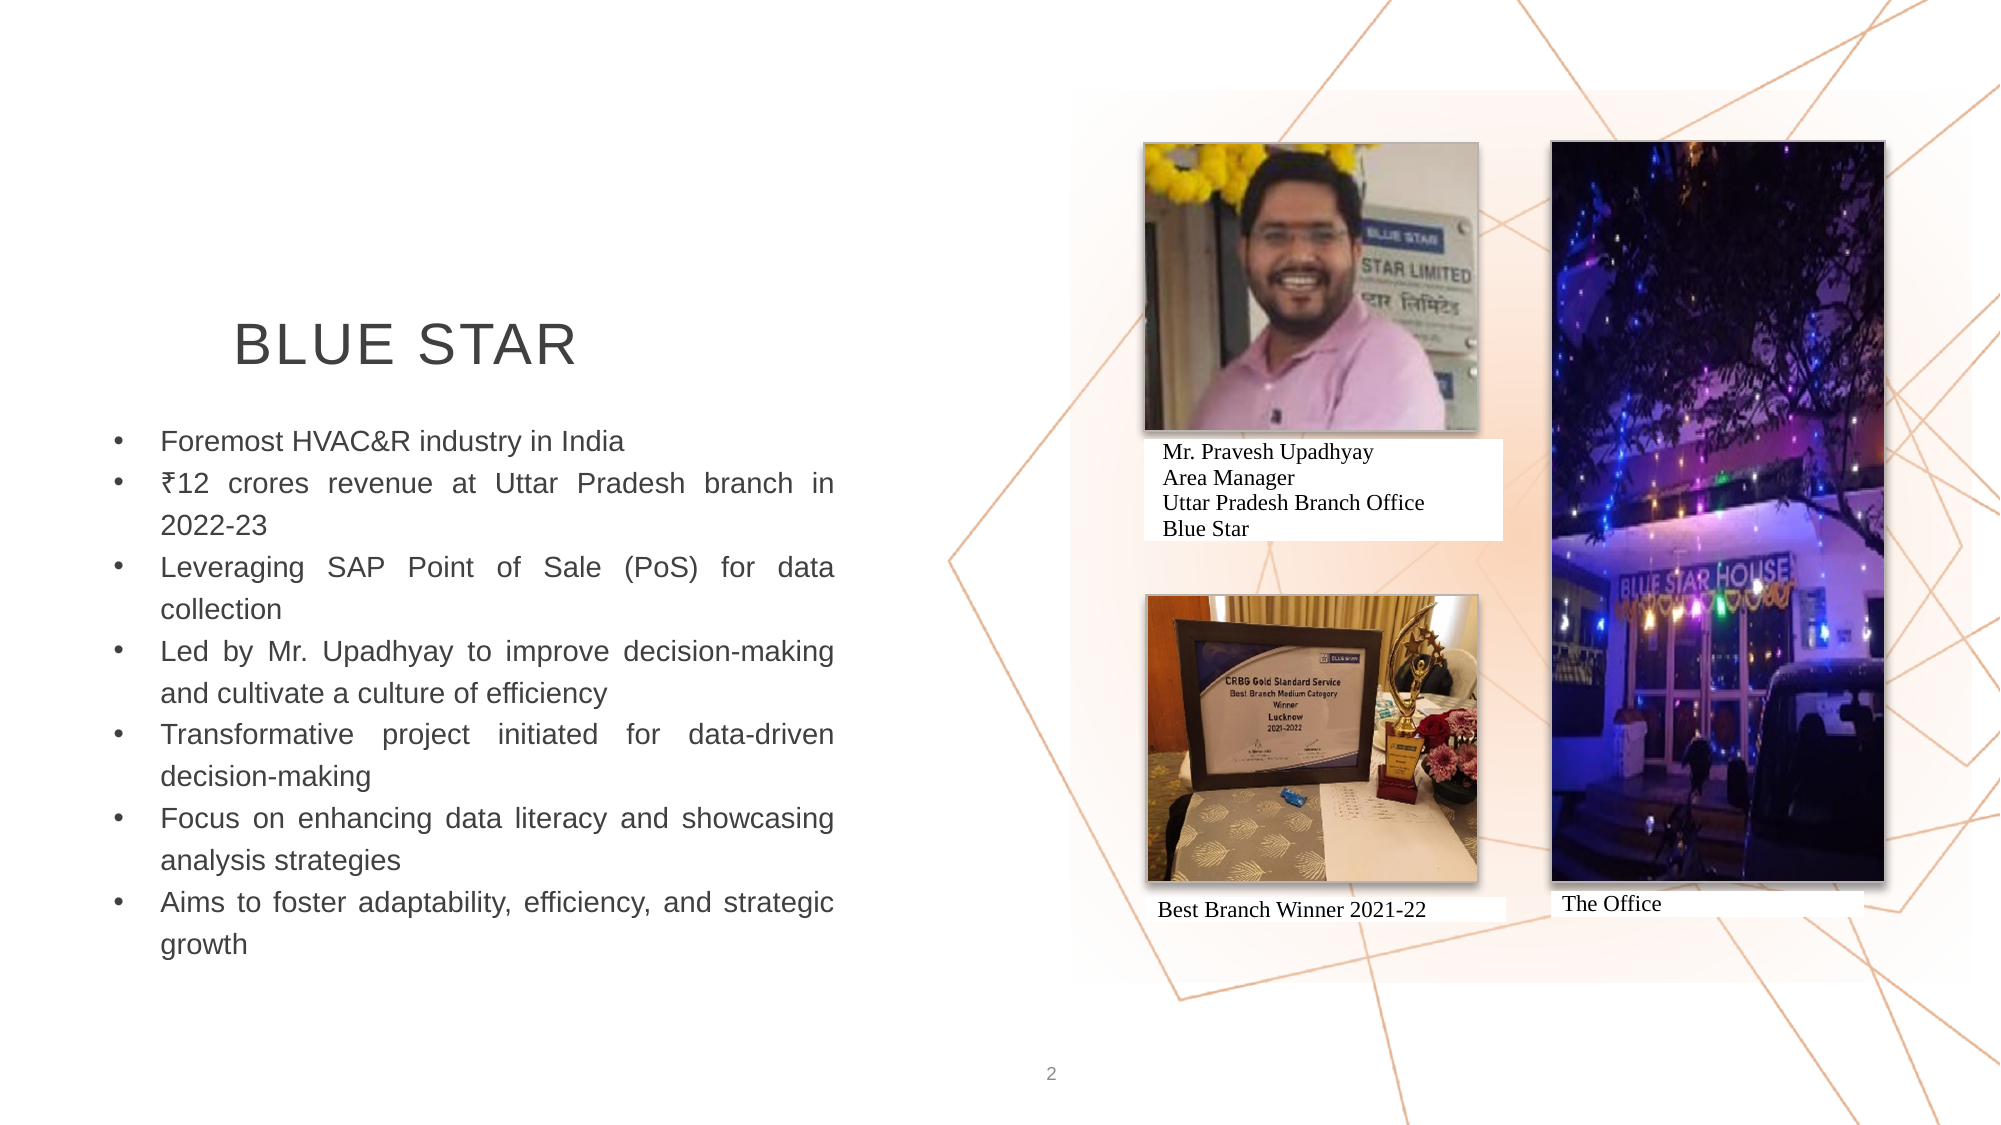

# Blue Star
Foremost HVAC&R industry in India
₹12 crores revenue at Uttar Pradesh branch in 2022-23
Leveraging SAP Point of Sale (PoS) for data collection
Led by Mr. Upadhyay to improve decision-making and cultivate a culture of efficiency
Transformative project initiated for data-driven decision-making
Focus on enhancing data literacy and showcasing analysis strategies
Aims to foster adaptability, efficiency, and strategic growth

| Mr. Pravesh Upadhyay Area Manager Uttar Pradesh Branch Office Blue Star |
| --- |

| The Office |
| --- |
| Best Branch Winner 2021-22 |
| --- |
2